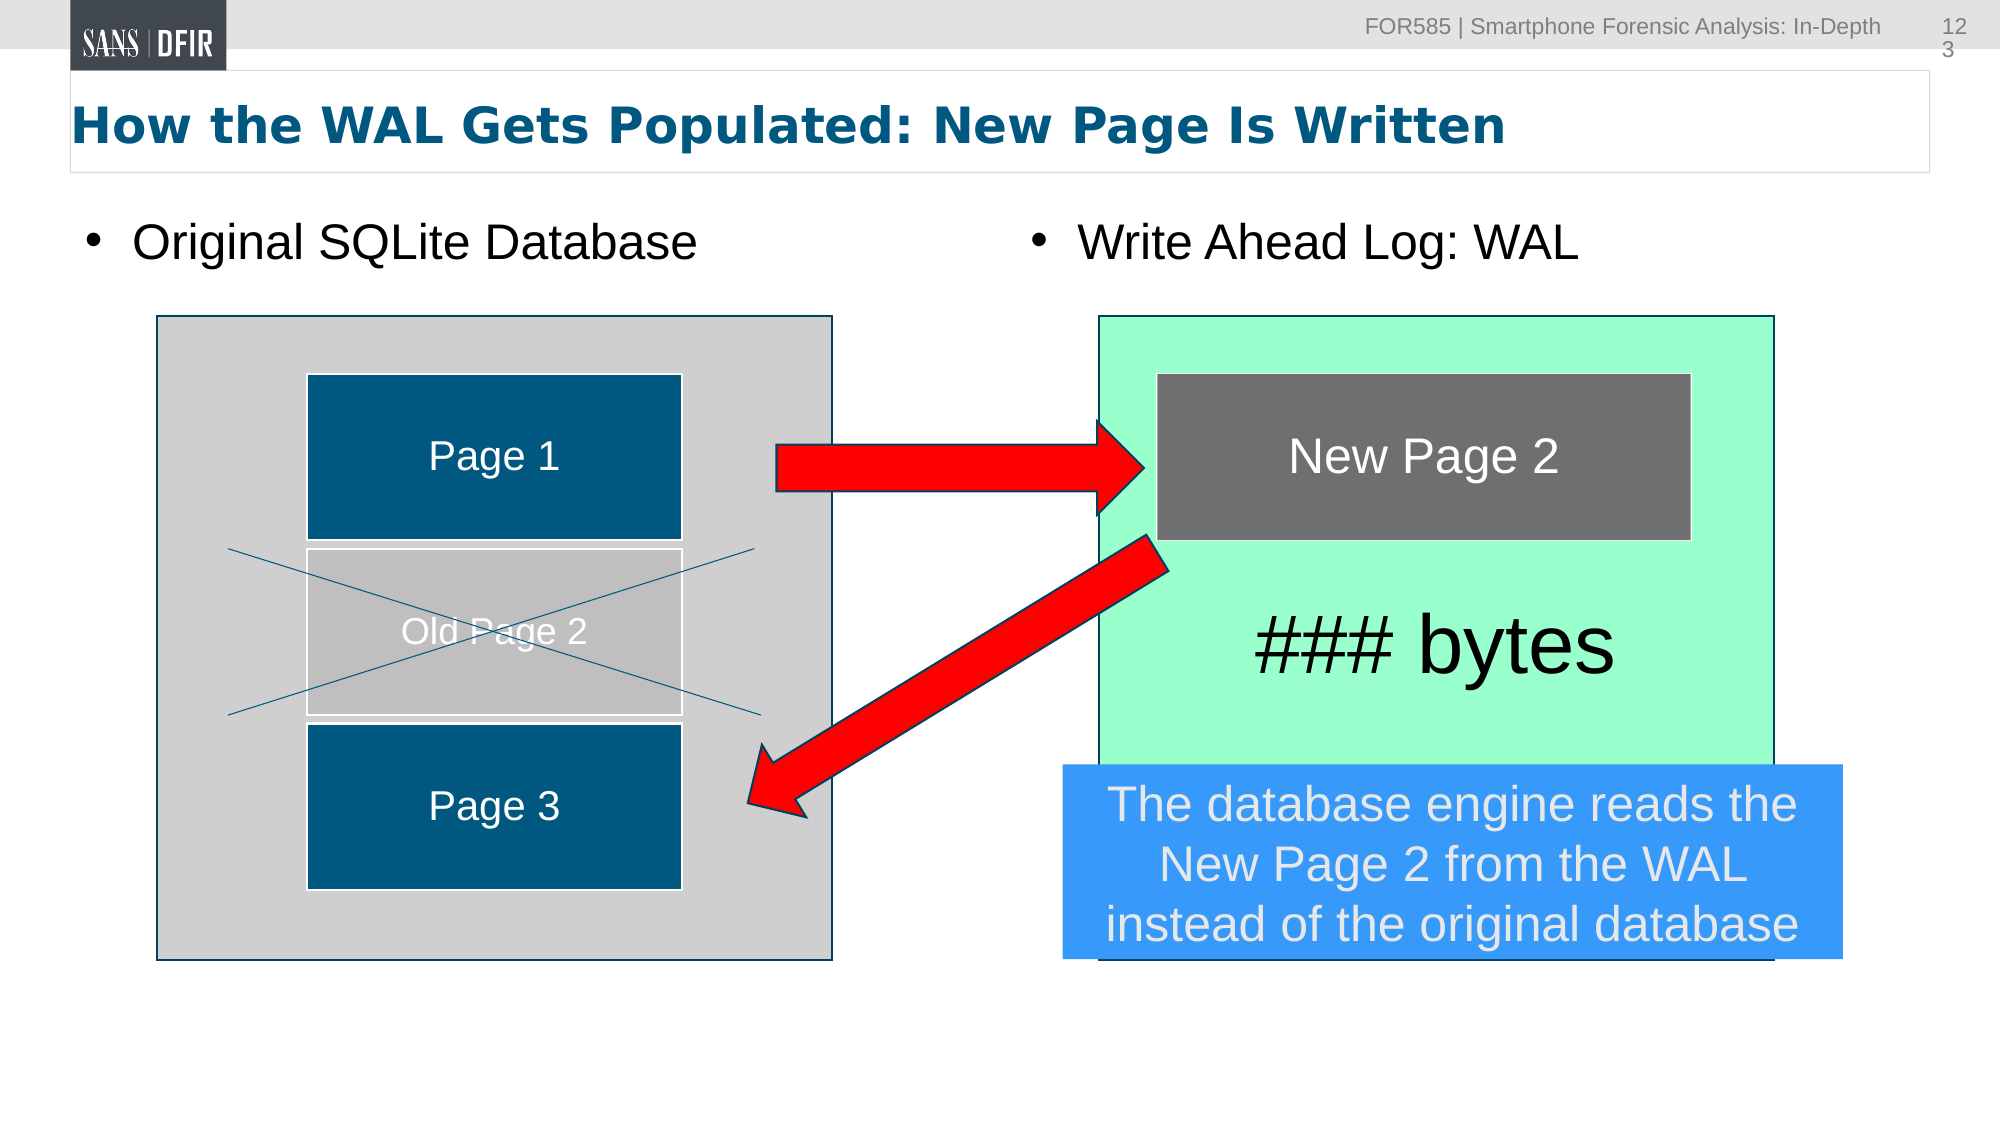

123
# How the WAL Gets Populated: New Page Is Written
Original SQLite Database

Write Ahead Log: WAL

Page 1
Old Page 2
Page 3

New Page 2

### bytes

The database engine reads the New Page 2 from the WAL instead of the original database